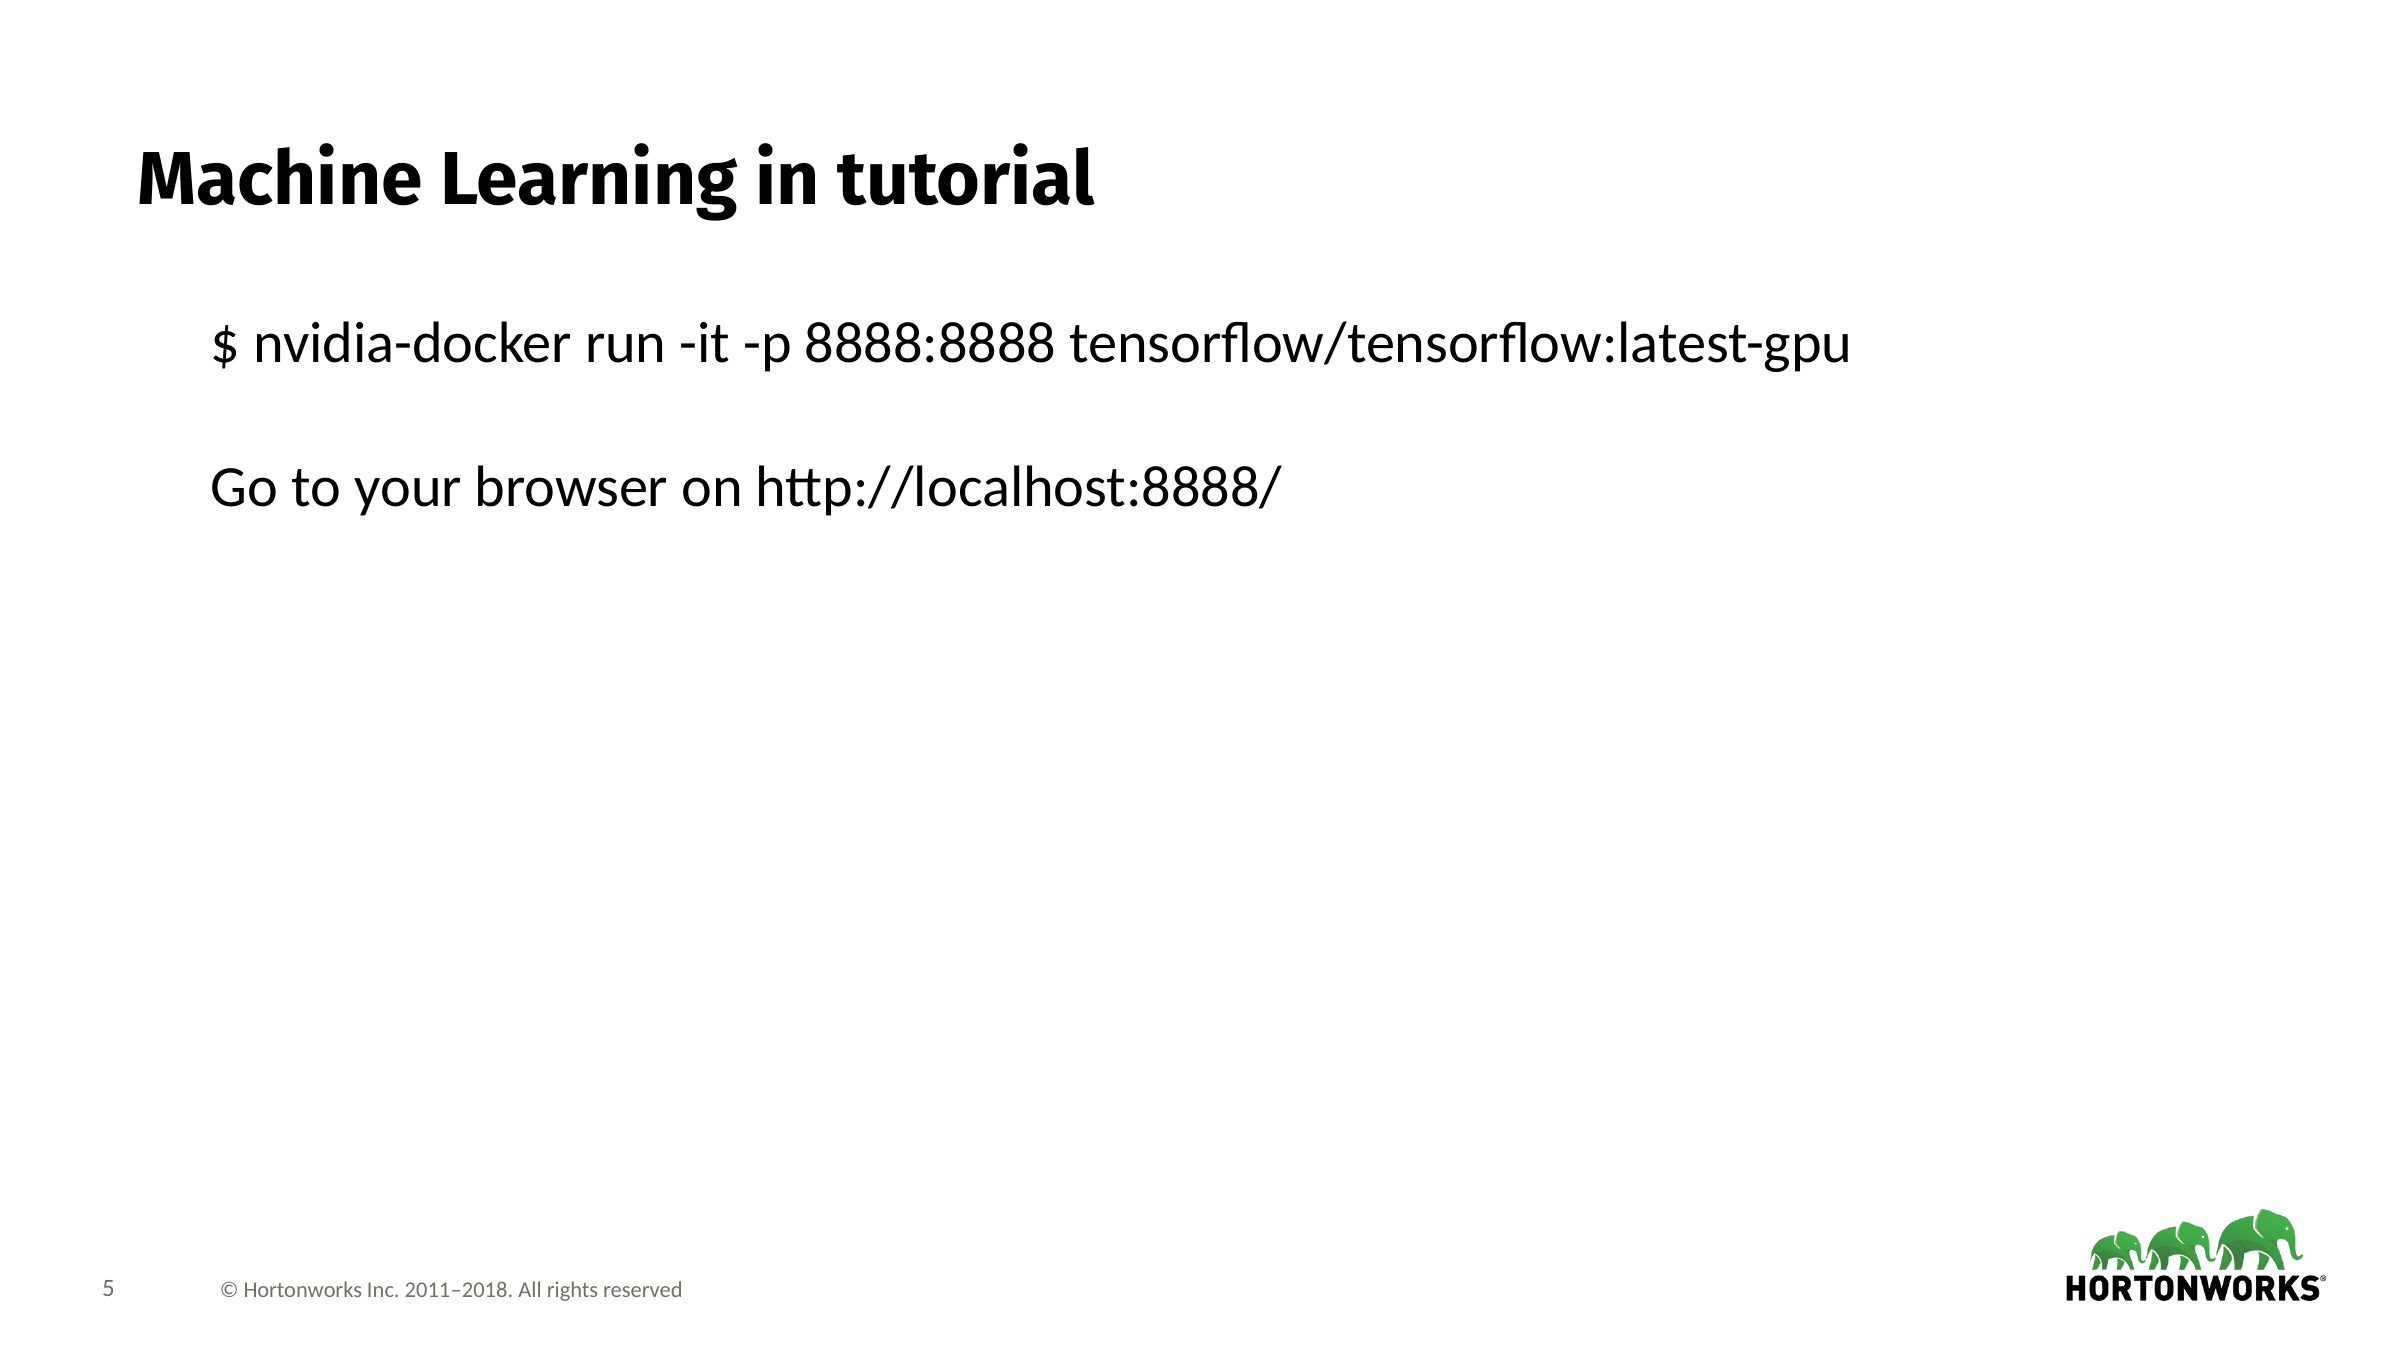

# Machine Learning in tutorial
$ nvidia-docker run -it -p 8888:8888 tensorflow/tensorflow:latest-gpu

Go to your browser on http://localhost:8888/